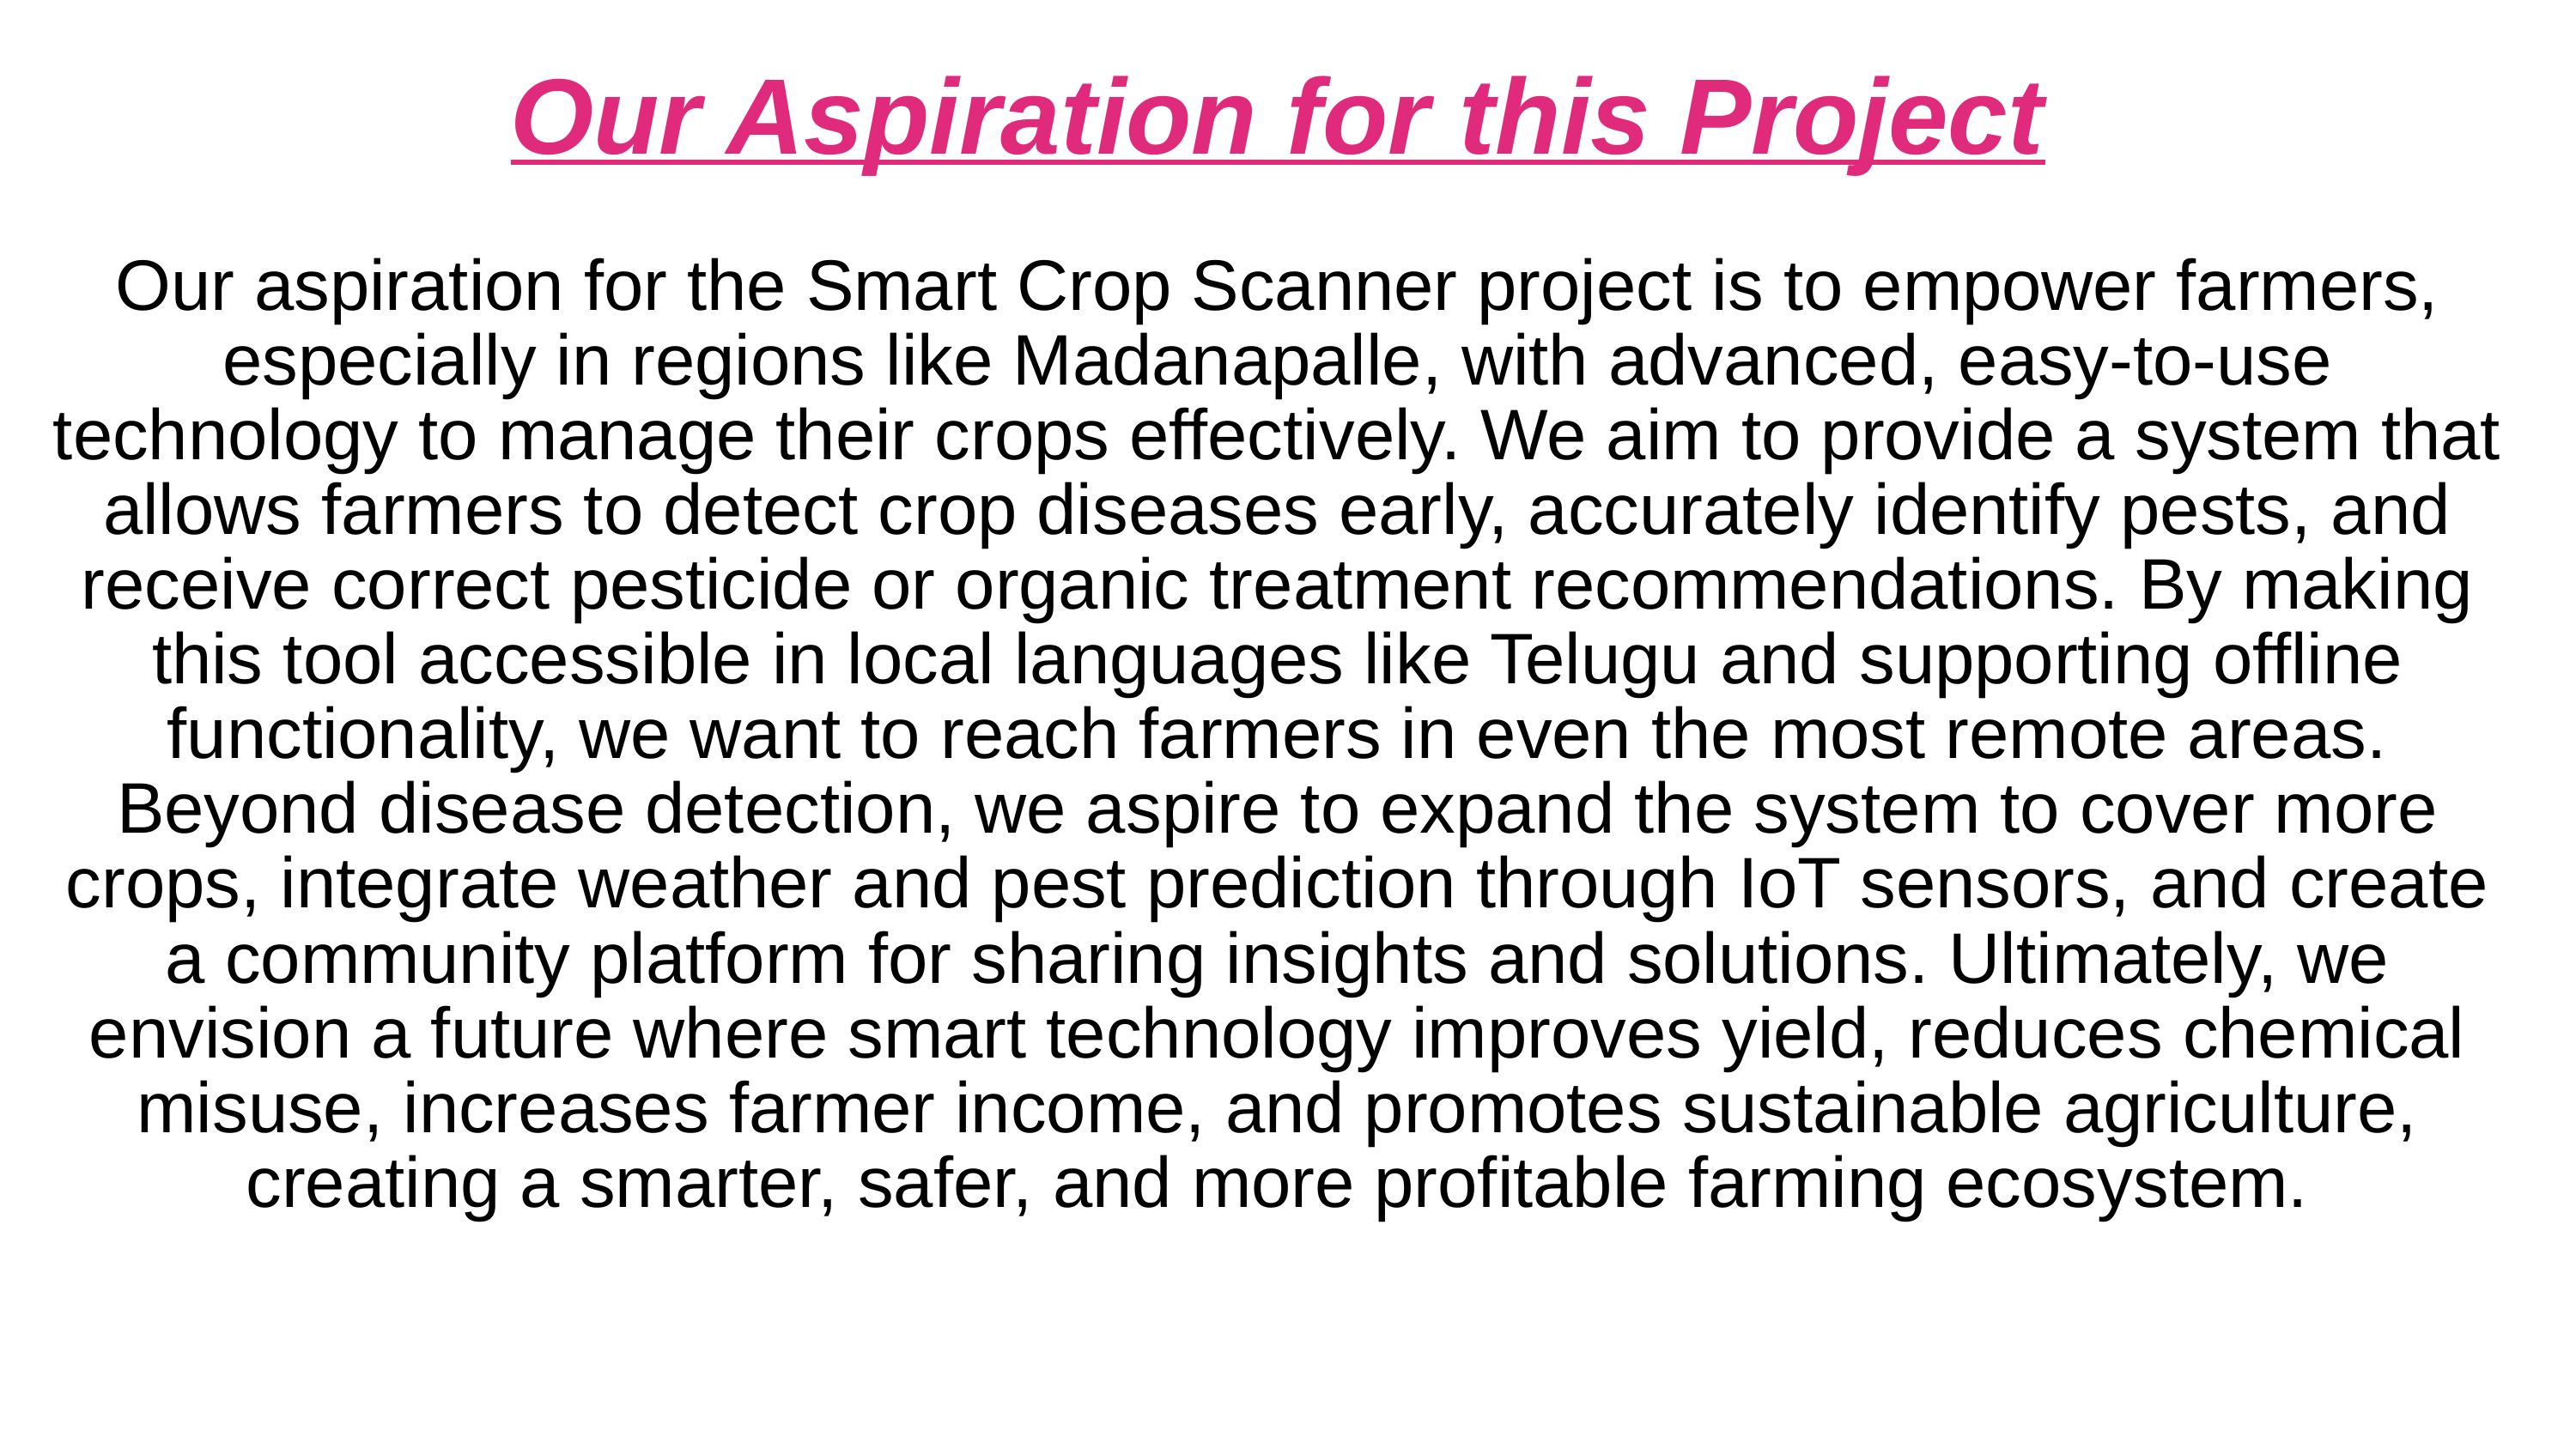

Our Aspiration for this Project

Our aspiration for the Smart Crop Scanner project is to empower farmers, especially in regions like Madanapalle, with advanced, easy-to-use technology to manage their crops effectively. We aim to provide a system that allows farmers to detect crop diseases early, accurately identify pests, and receive correct pesticide or organic treatment recommendations. By making this tool accessible in local languages like Telugu and supporting offline functionality, we want to reach farmers in even the most remote areas. Beyond disease detection, we aspire to expand the system to cover more crops, integrate weather and pest prediction through IoT sensors, and create a community platform for sharing insights and solutions. Ultimately, we envision a future where smart technology improves yield, reduces chemical misuse, increases farmer income, and promotes sustainable agriculture, creating a smarter, safer, and more profitable farming ecosystem.